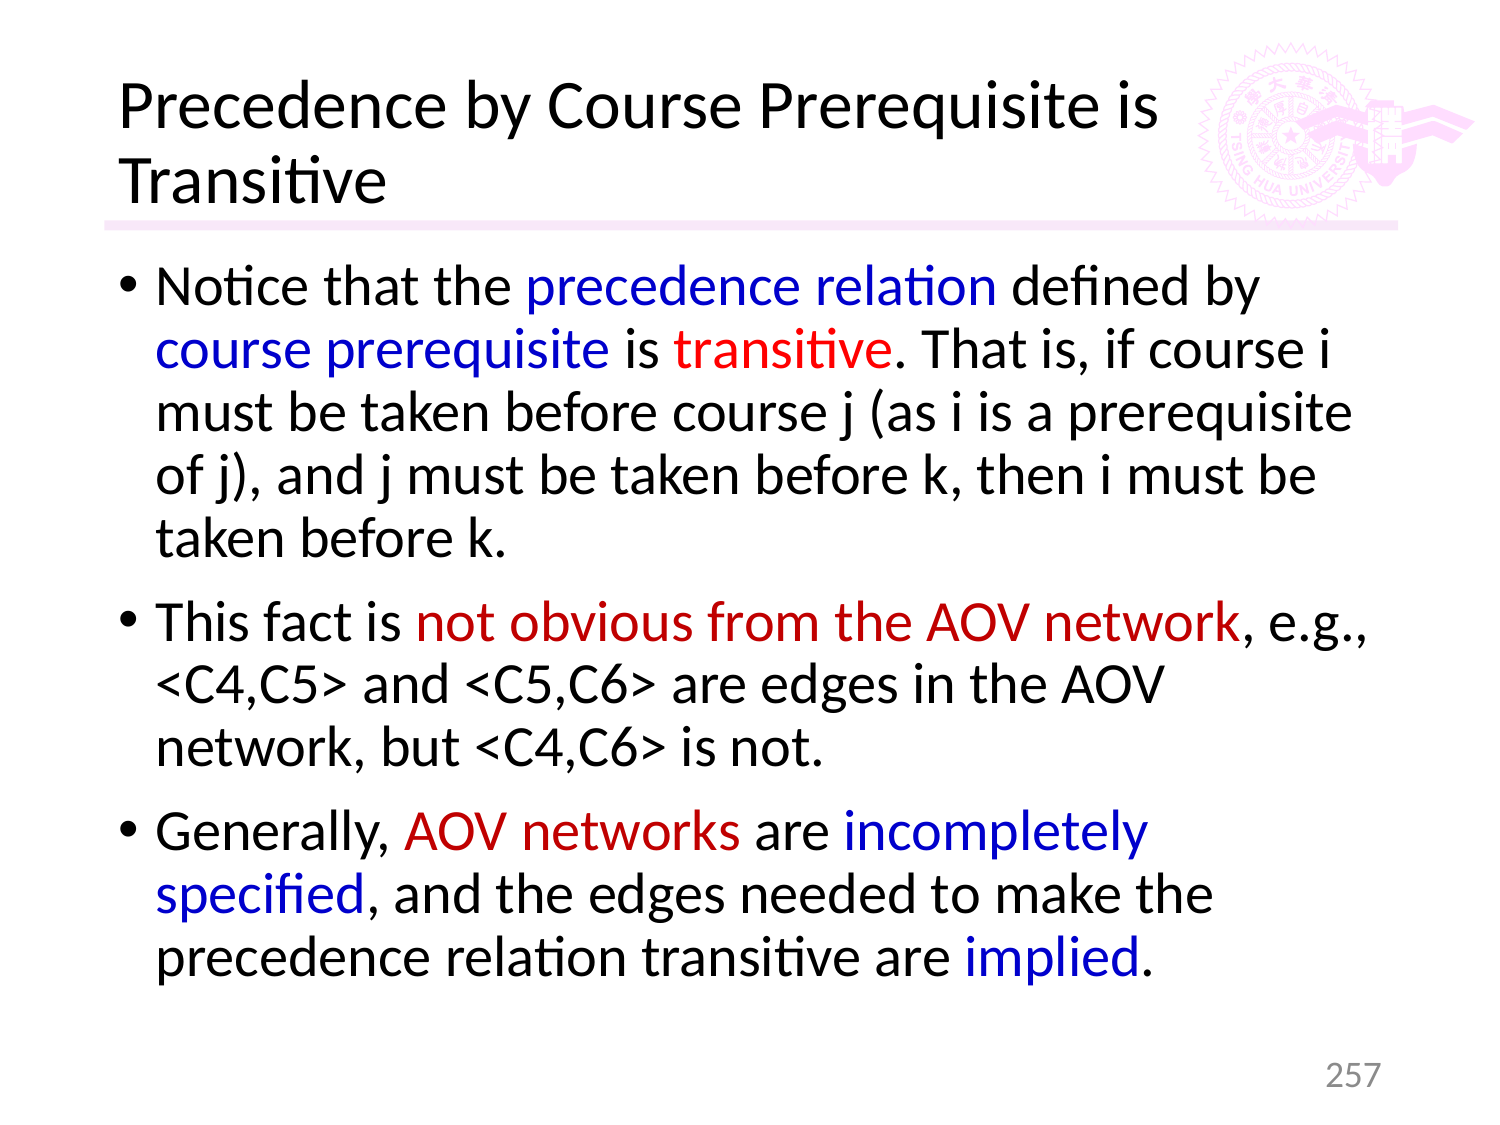

# Precedence by Course Prerequisite is Transitive
Notice that the precedence relation defined by course prerequisite is transitive. That is, if course i must be taken before course j (as i is a prerequisite of j), and j must be taken before k, then i must be taken before k.
This fact is not obvious from the AOV network, e.g., <C4,C5> and <C5,C6> are edges in the AOV network, but <C4,C6> is not.
Generally, AOV networks are incompletely specified, and the edges needed to make the precedence relation transitive are implied.

257